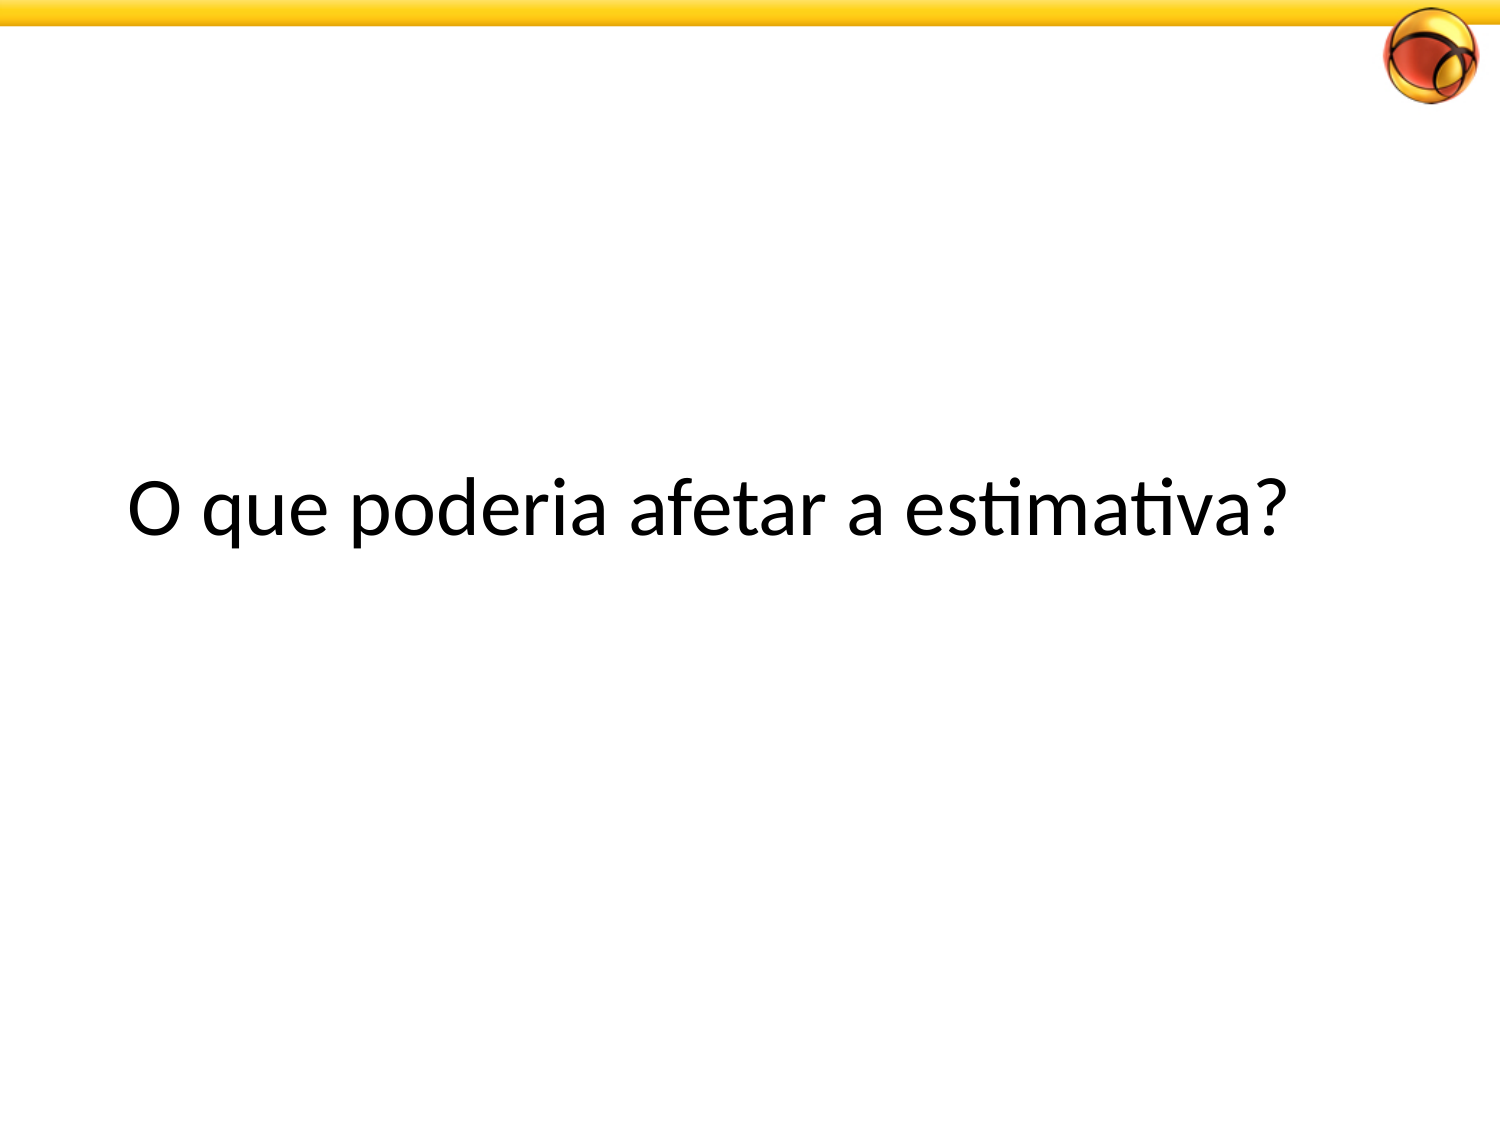

#

  O que poderia afetar a estimativa?